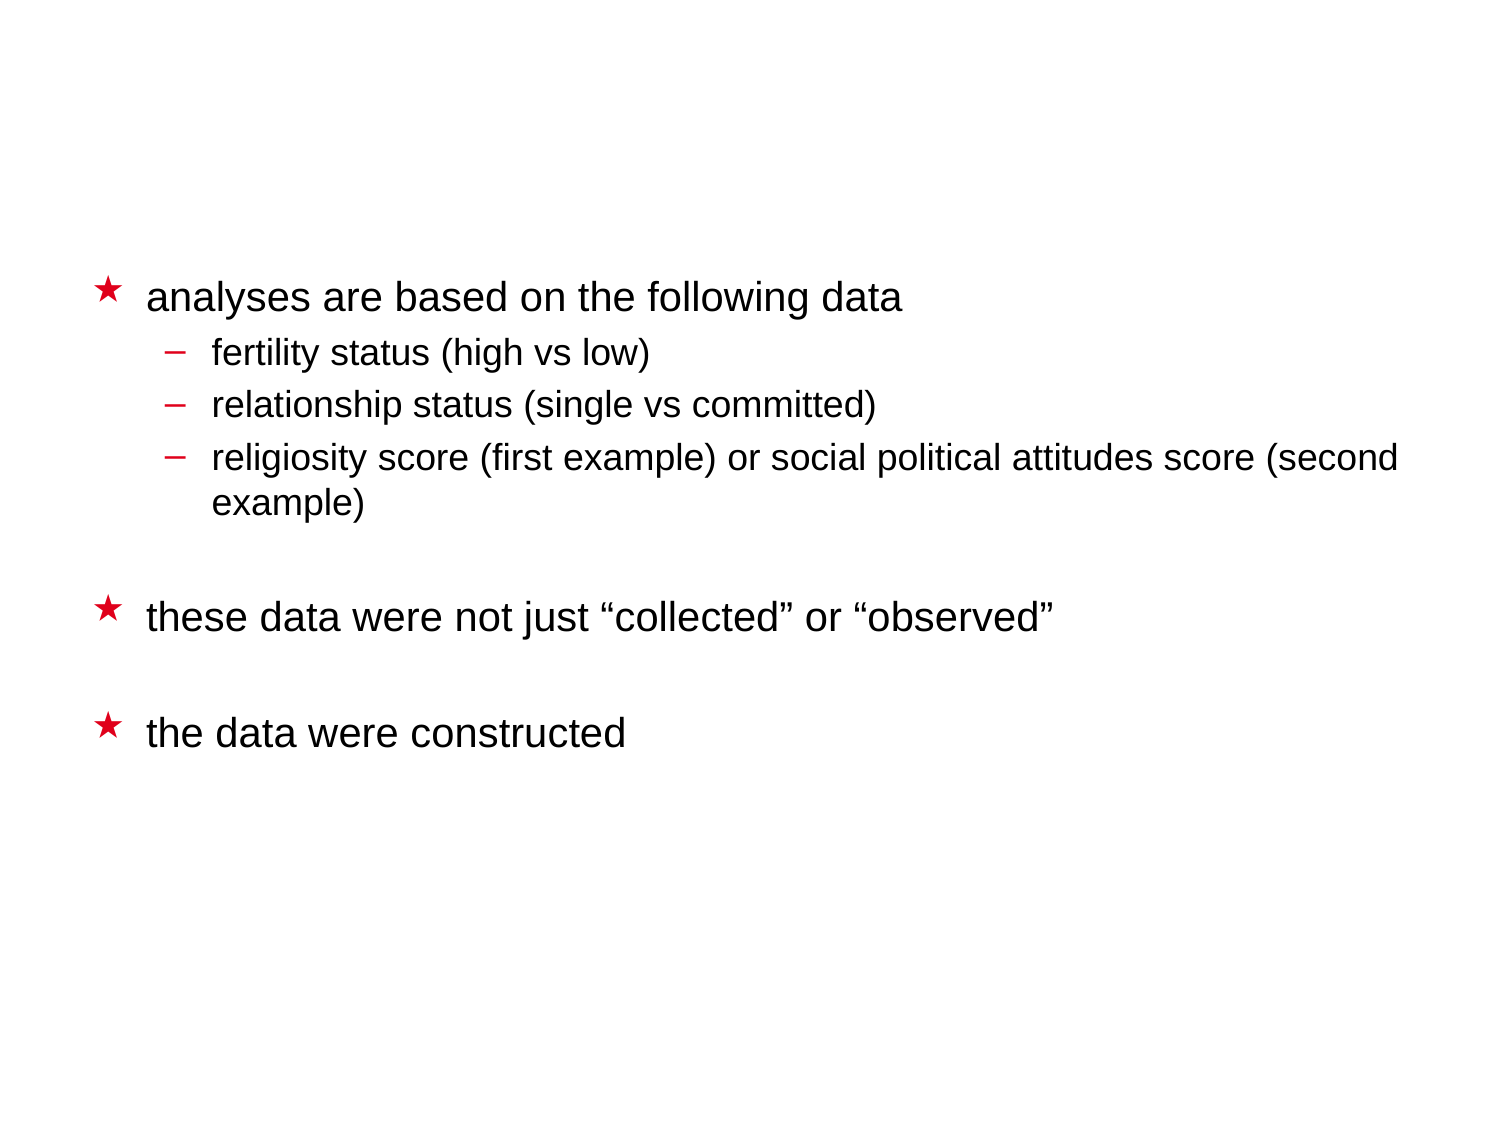

analyses are based on the following data
fertility status (high vs low)
relationship status (single vs committed)
religiosity score (first example) or social political attitudes score (second example)

these data were not just “collected” or “observed”

the data were constructed